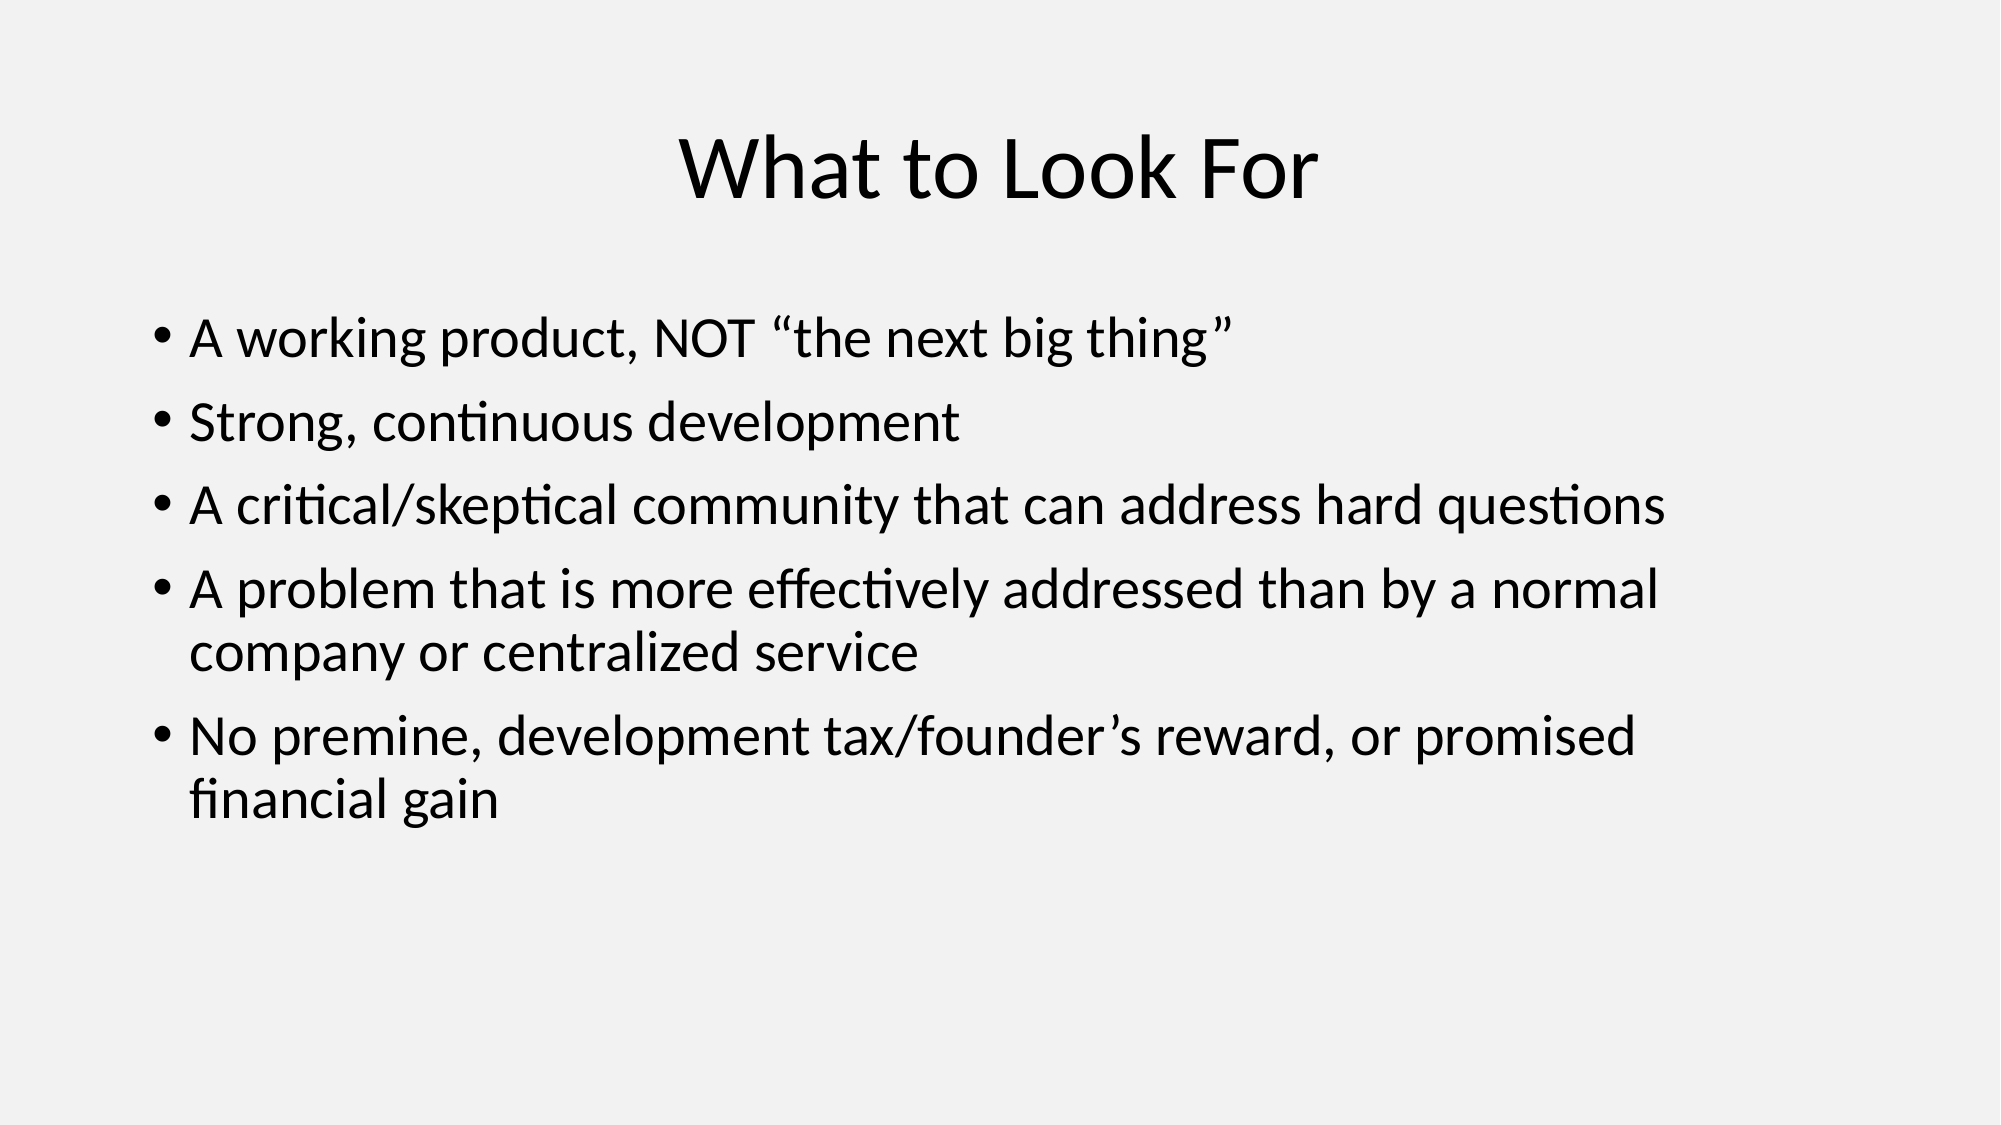

# What to Look For
A working product, NOT “the next big thing”
Strong, continuous development
A critical/skeptical community that can address hard questions
A problem that is more effectively addressed than by a normal company or centralized service
No premine, development tax/founder’s reward, or promised financial gain